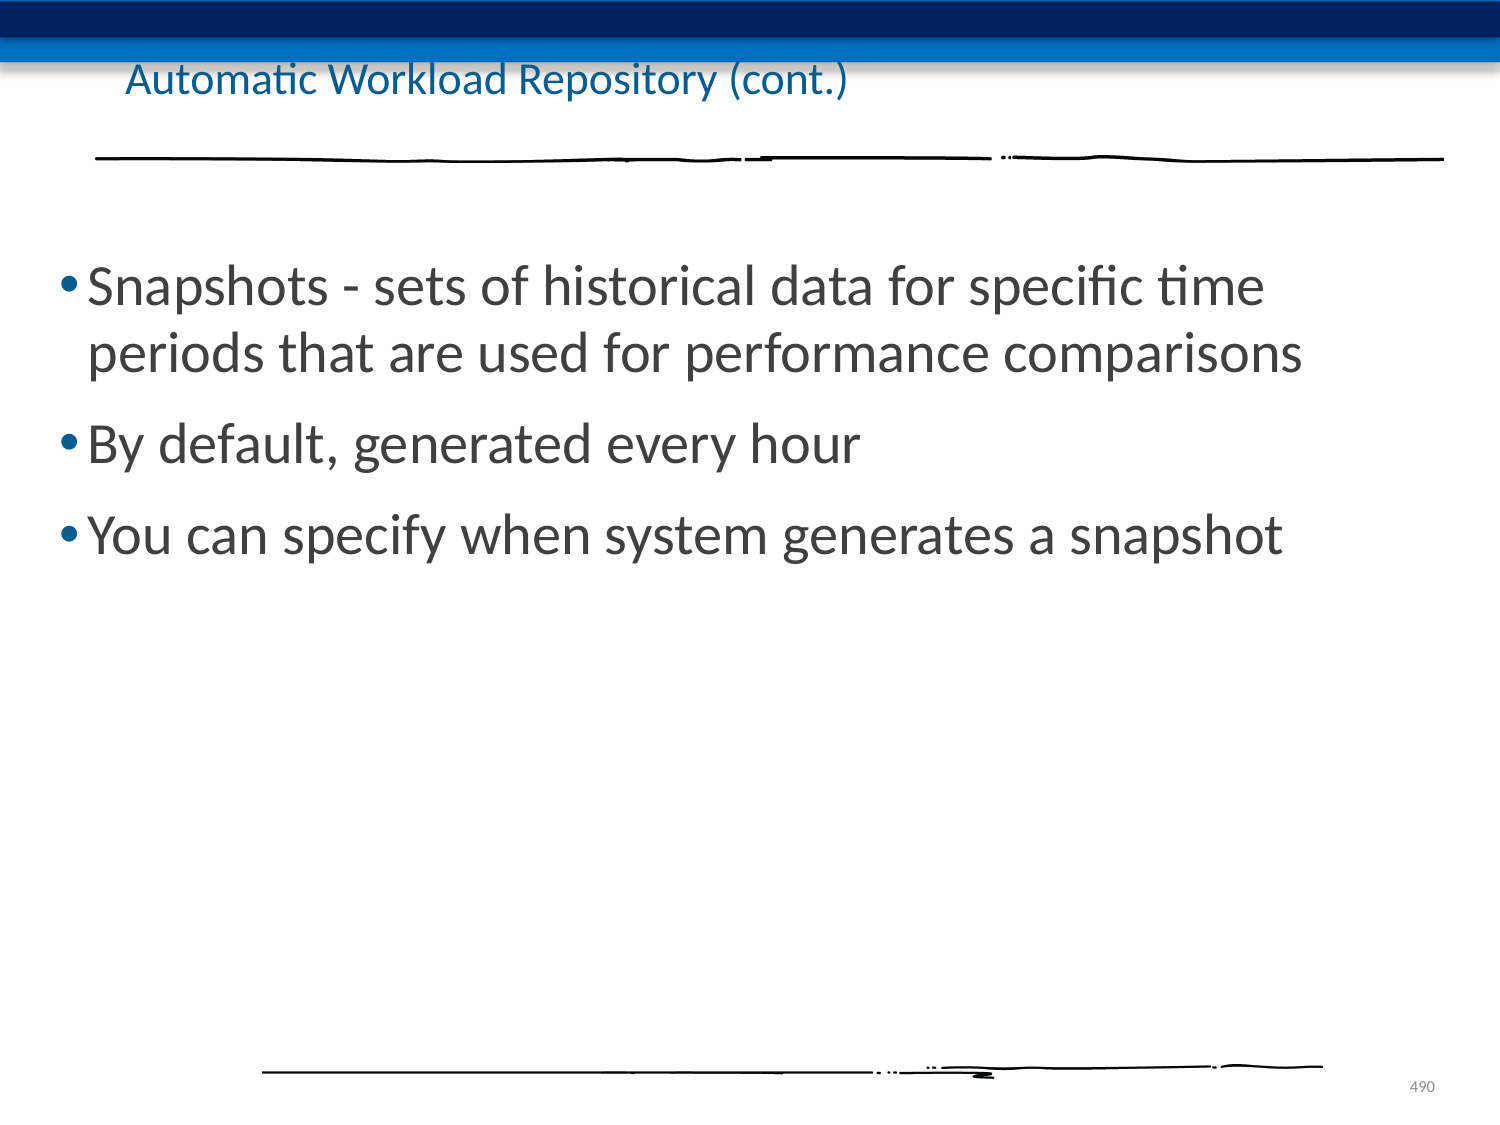

# Automatic Workload Repository (cont.)
Snapshots - sets of historical data for specific time periods that are used for performance comparisons
By default, generated every hour
You can specify when system generates a snapshot